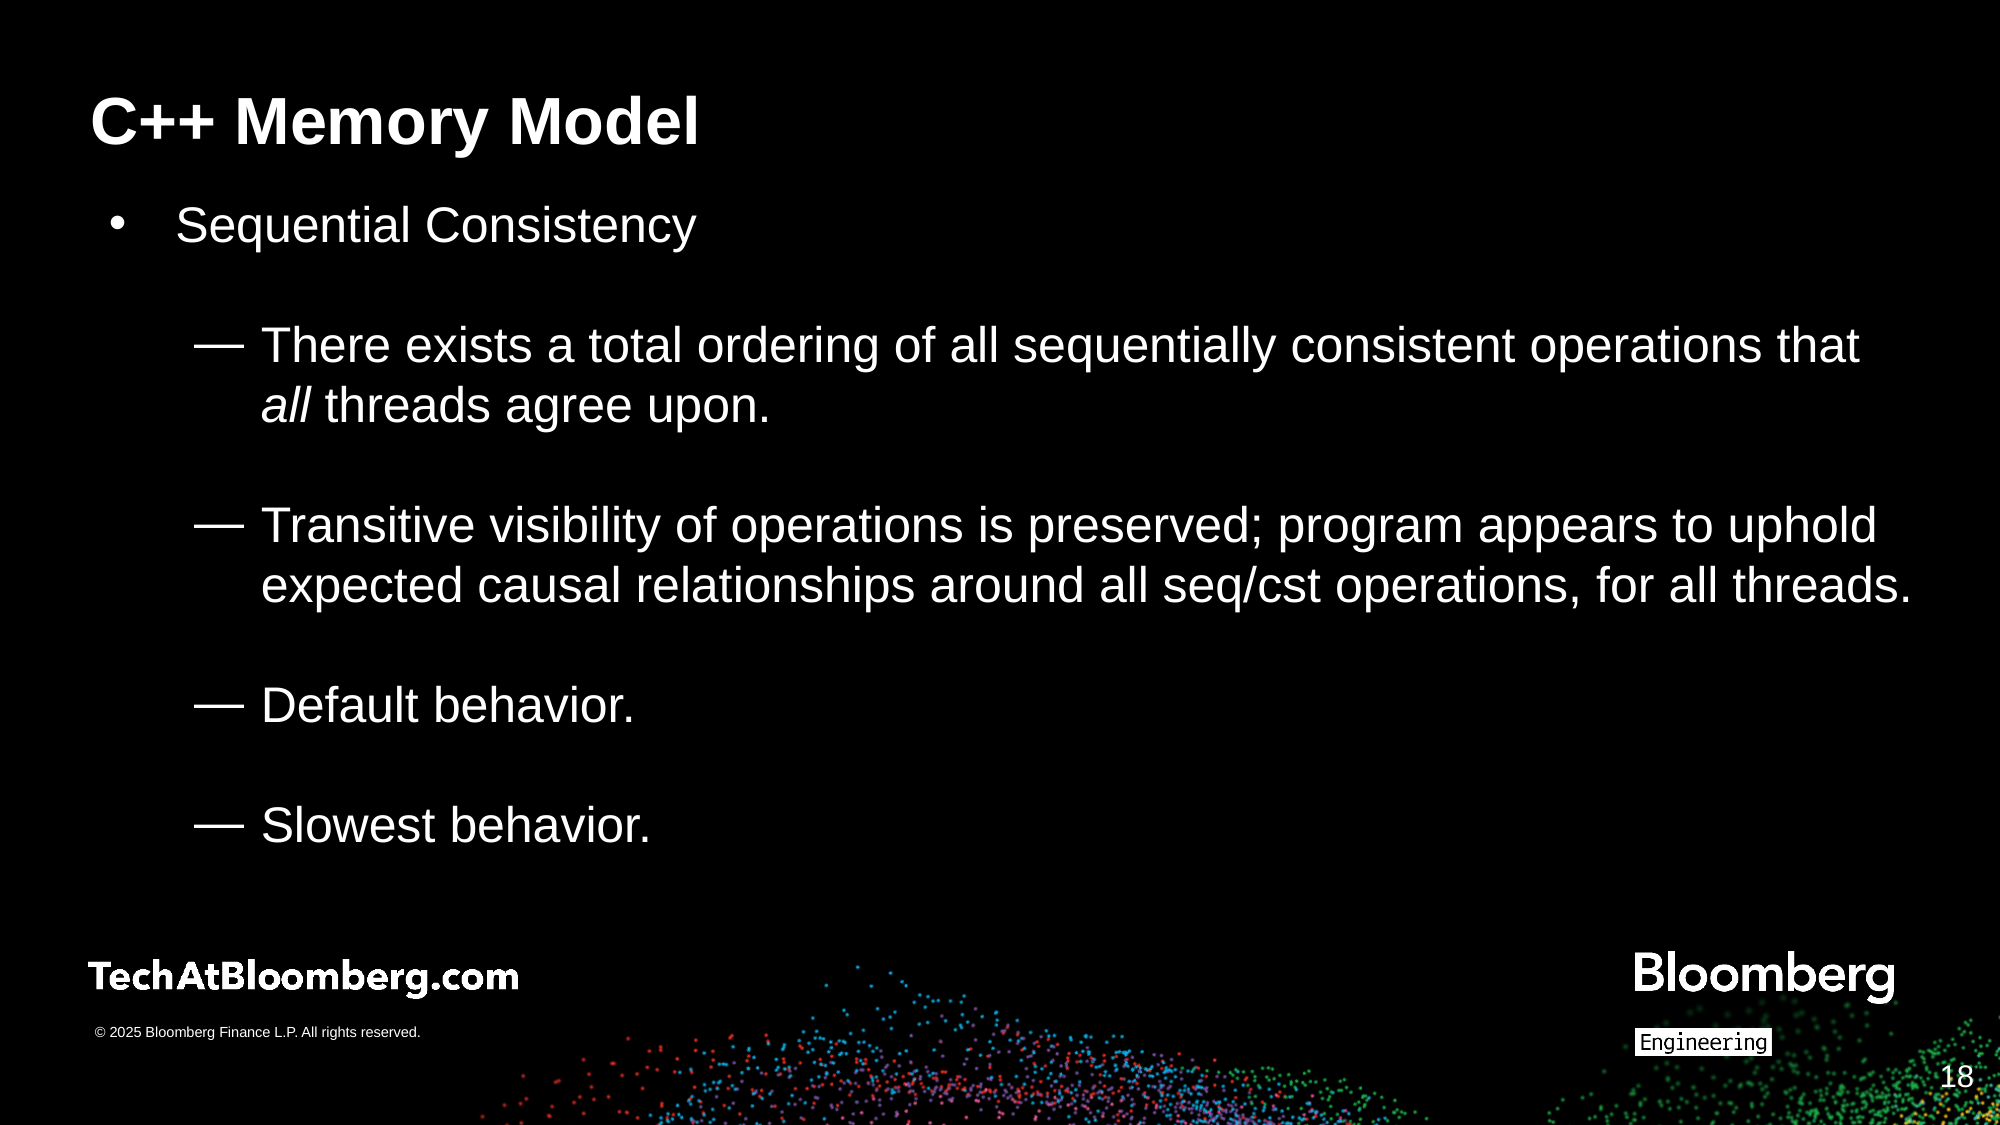

# C++ Memory Model
Sequential Consistency

There exists a total ordering of all sequentially consistent operations that all threads agree upon.

Transitive visibility of operations is preserved; program appears to uphold expected causal relationships around all seq/cst operations, for all threads.

Default behavior.

Slowest behavior.
18